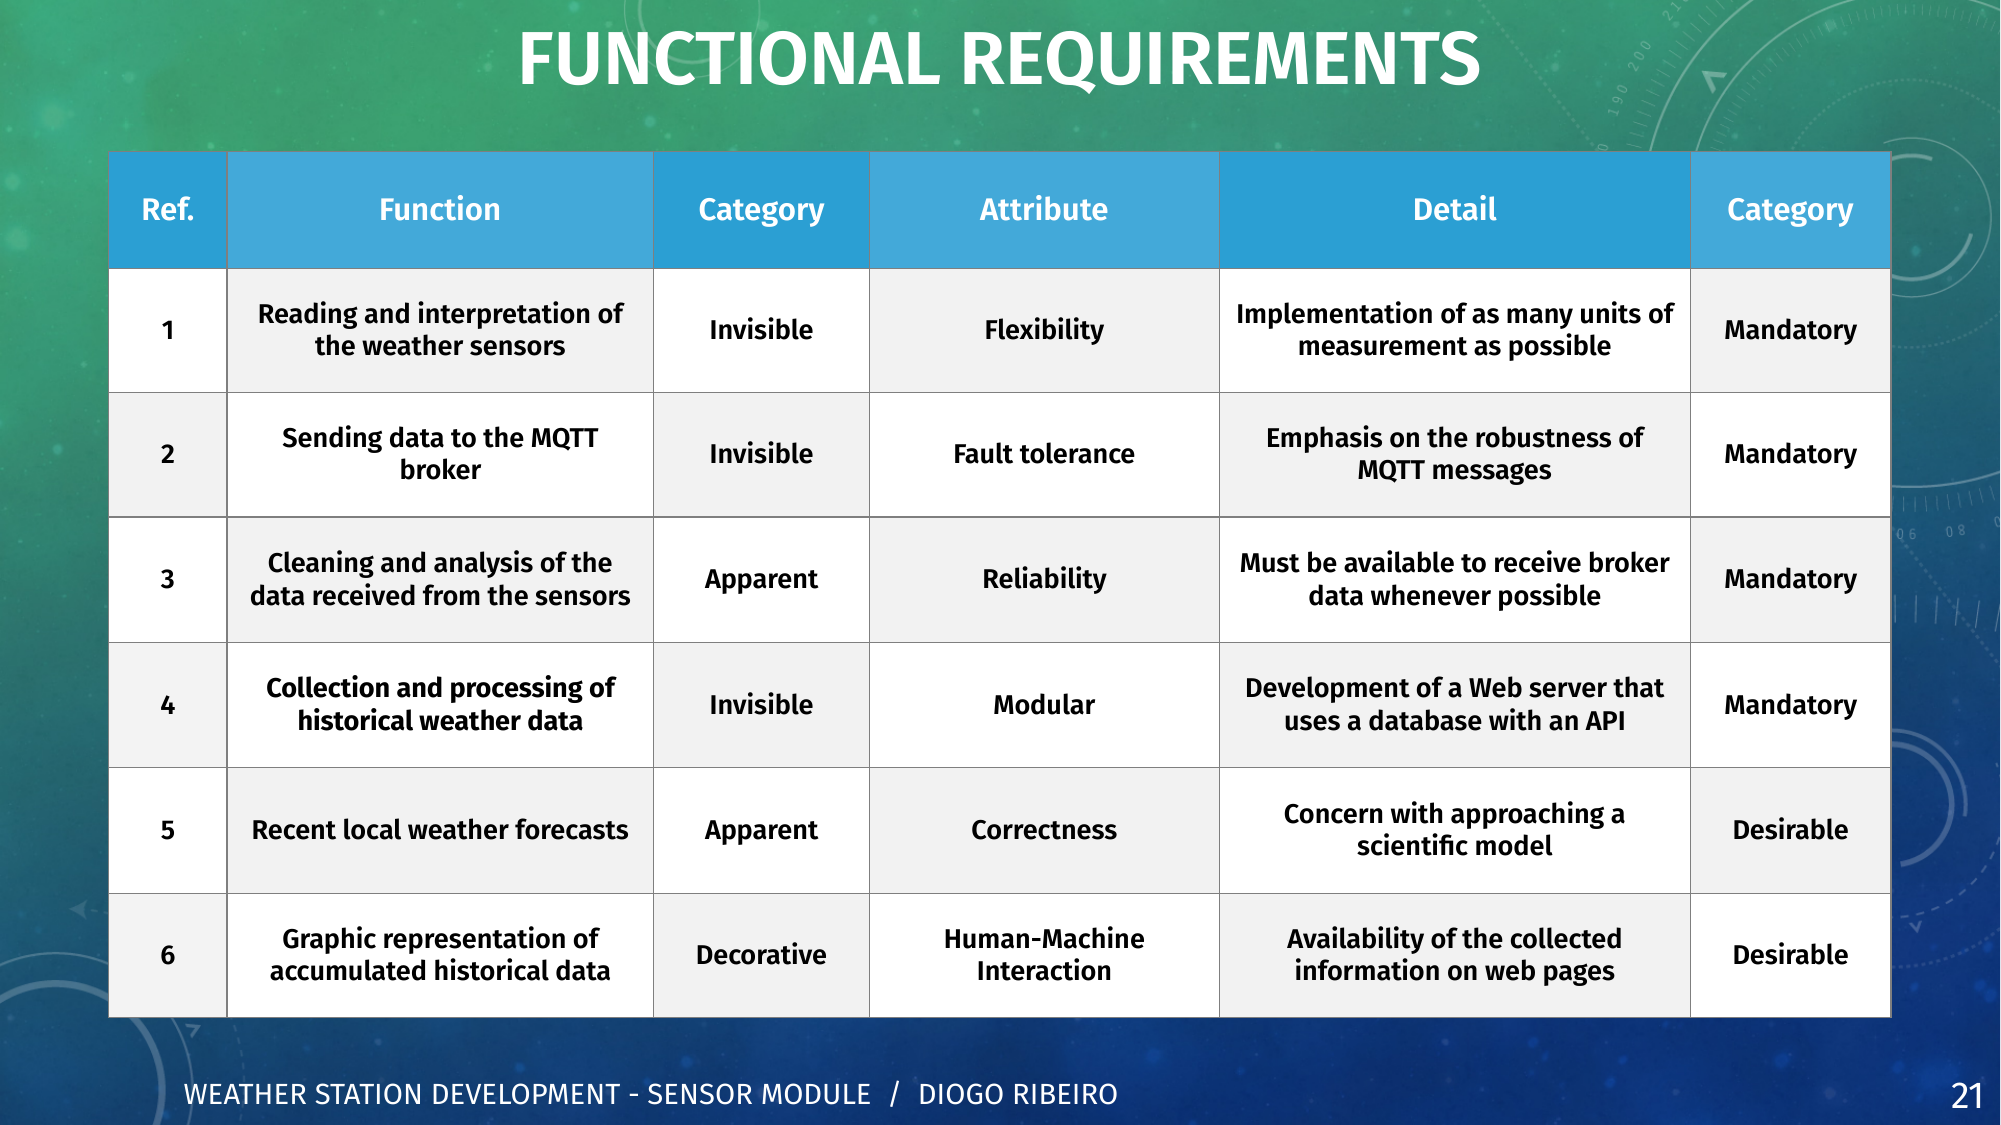

# Functional Requirements
| Ref. | Function | Category | Attribute | Detail | Category |
| --- | --- | --- | --- | --- | --- |
| 1 | Reading and interpretation of the weather sensors | Invisible | Flexibility | Implementation of as many units of measurement as possible | Mandatory |
| 2 | Sending data to the MQTT broker | Invisible | Fault tolerance | Emphasis on the robustness of MQTT messages | Mandatory |
| 3 | Cleaning and analysis of the data received from the sensors | Apparent | Reliability | Must be available to receive broker data whenever possible | Mandatory |
| 4 | Collection and processing of historical weather data | Invisible | Modular | Development of a Web server that uses a database with an API | Mandatory |
| 5 | Recent local weather forecasts | Apparent | Correctness | Concern with approaching a scientific model | Desirable |
| 6 | Graphic representation of accumulated historical data | Decorative | Human-Machine Interaction | Availability of the collected information on web pages | Desirable |
WEATHER STATION DEVELOPMENT - SENSOR MODULE  /  DIOGO RIBEIRO
21